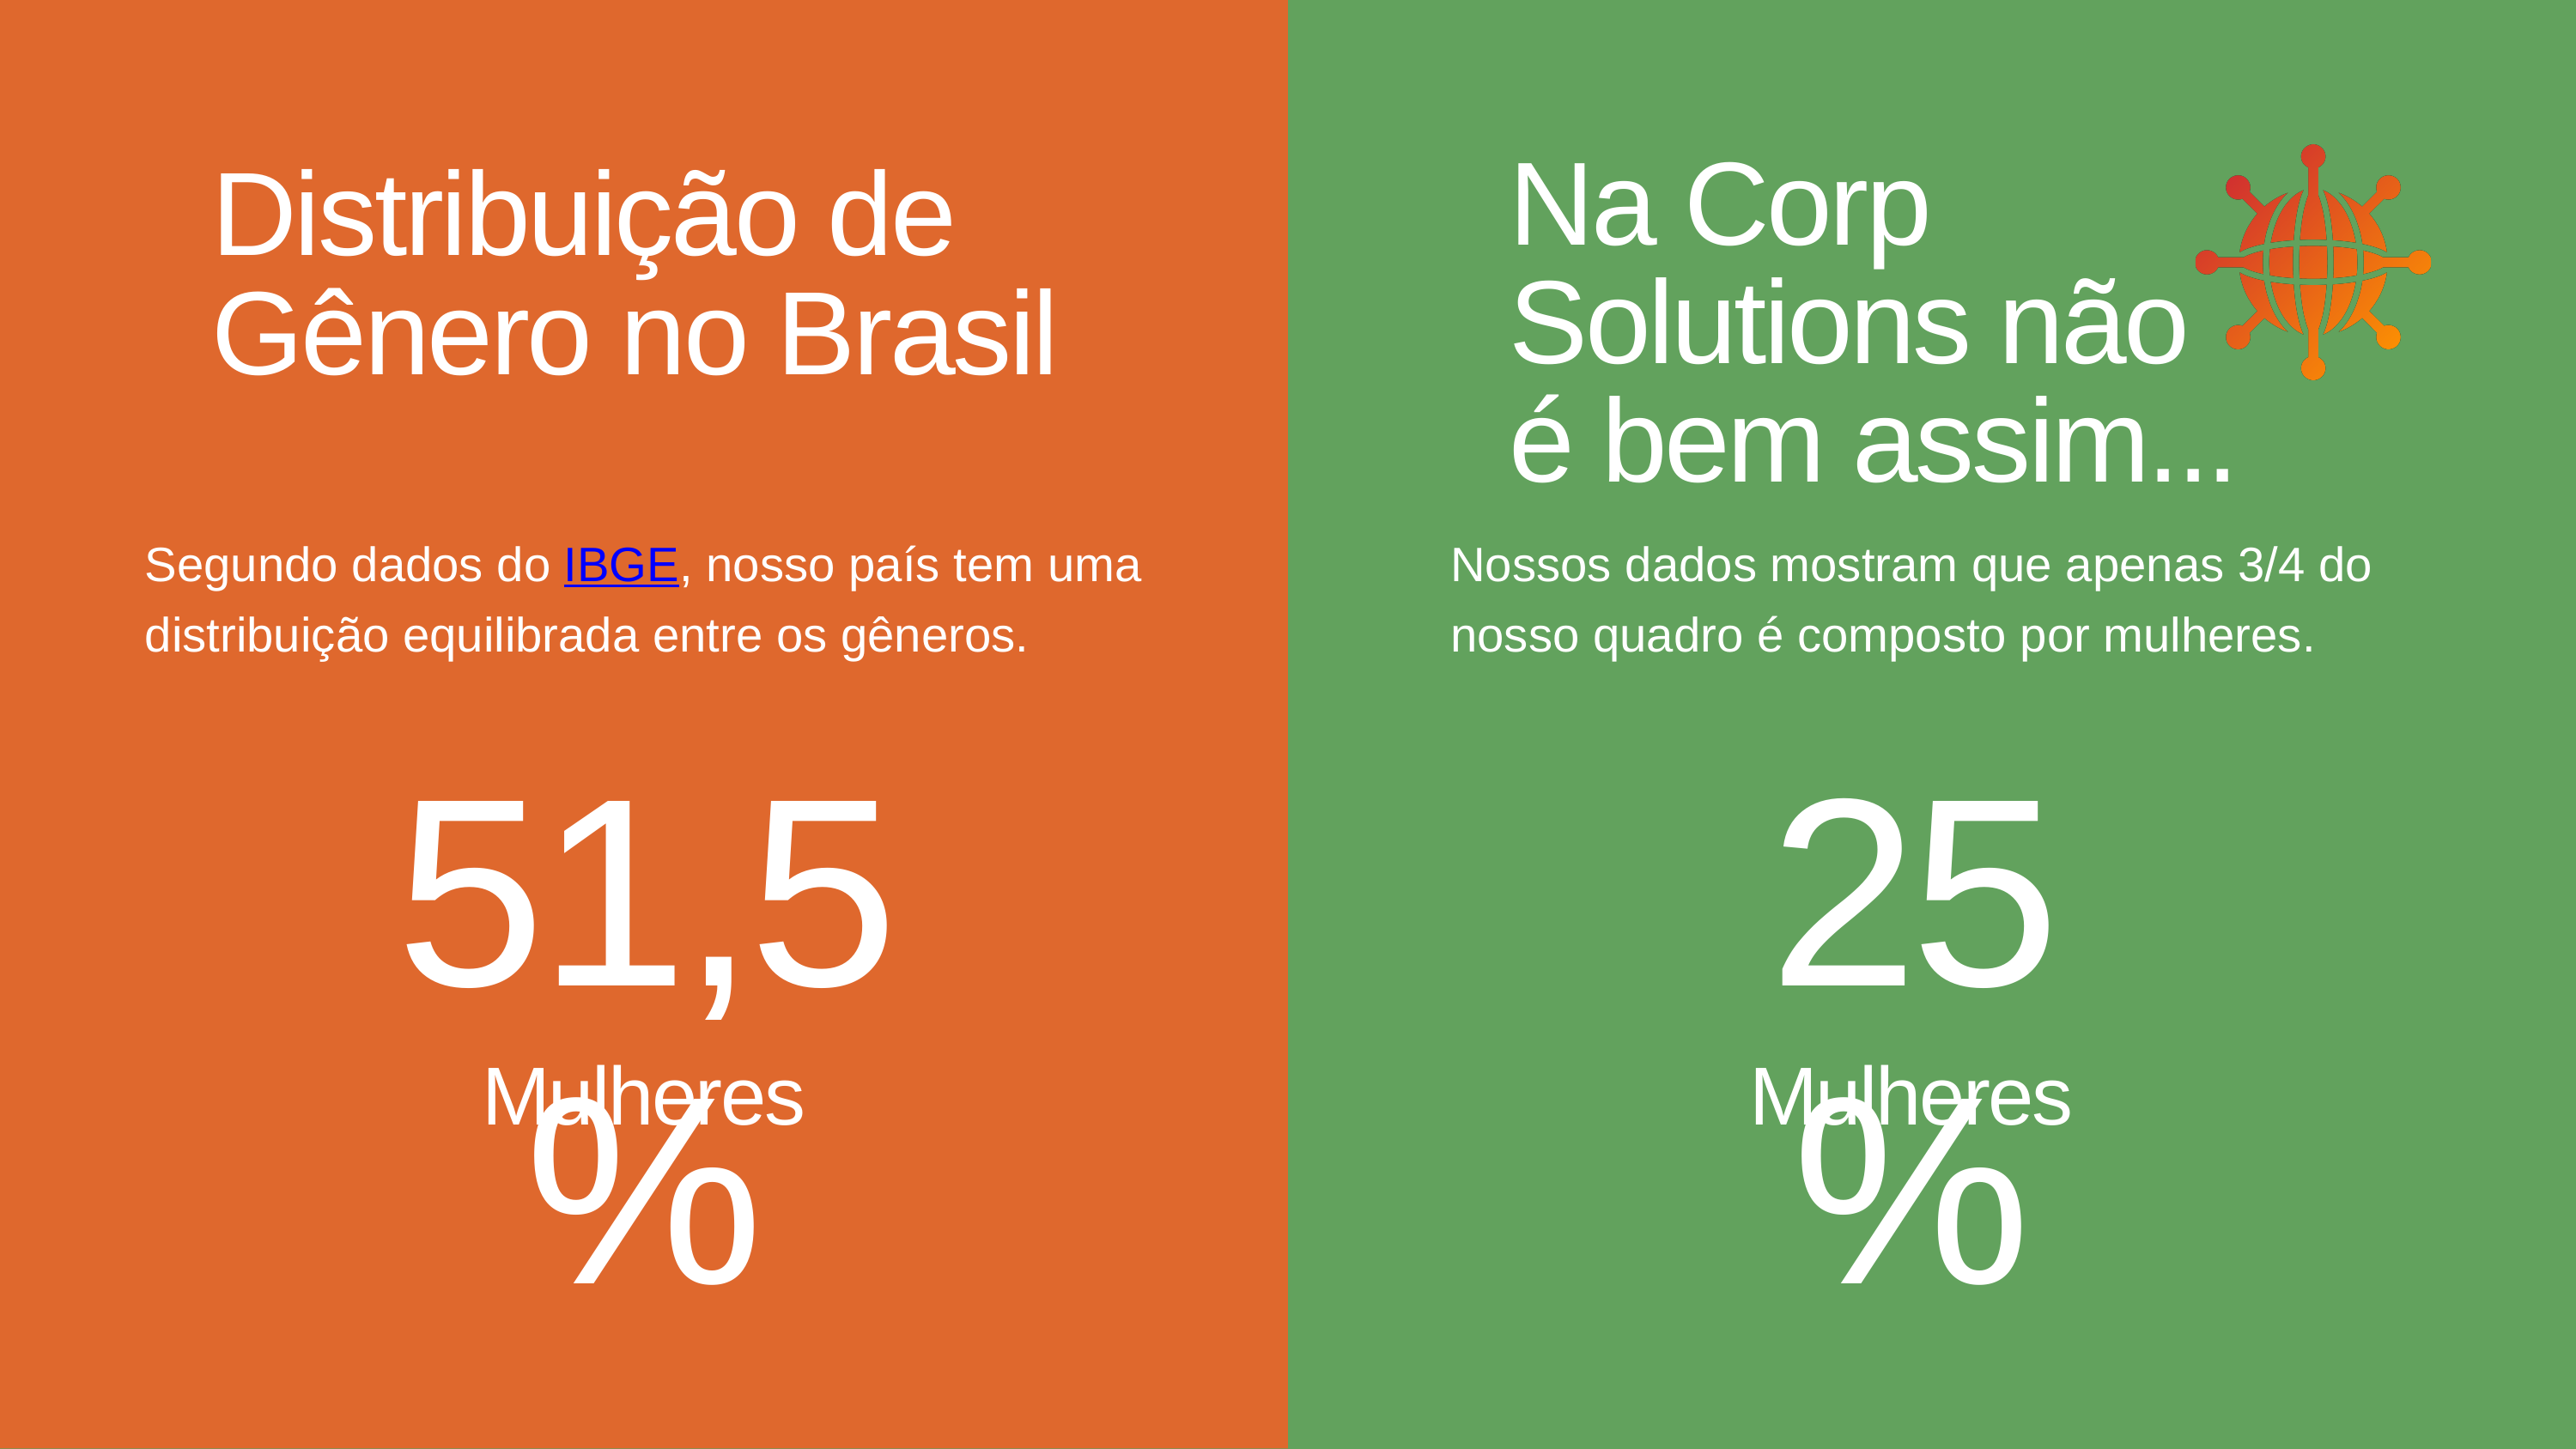

Na Corp Solutions não
é bem assim...
Distribuição de Gênero no Brasil
Segundo dados do IBGE, nosso país tem uma distribuição equilibrada entre os gêneros.
Nossos dados mostram que apenas 3/4 do nosso quadro é composto por mulheres.
51,5 %
25 %
Mulheres
Mulheres